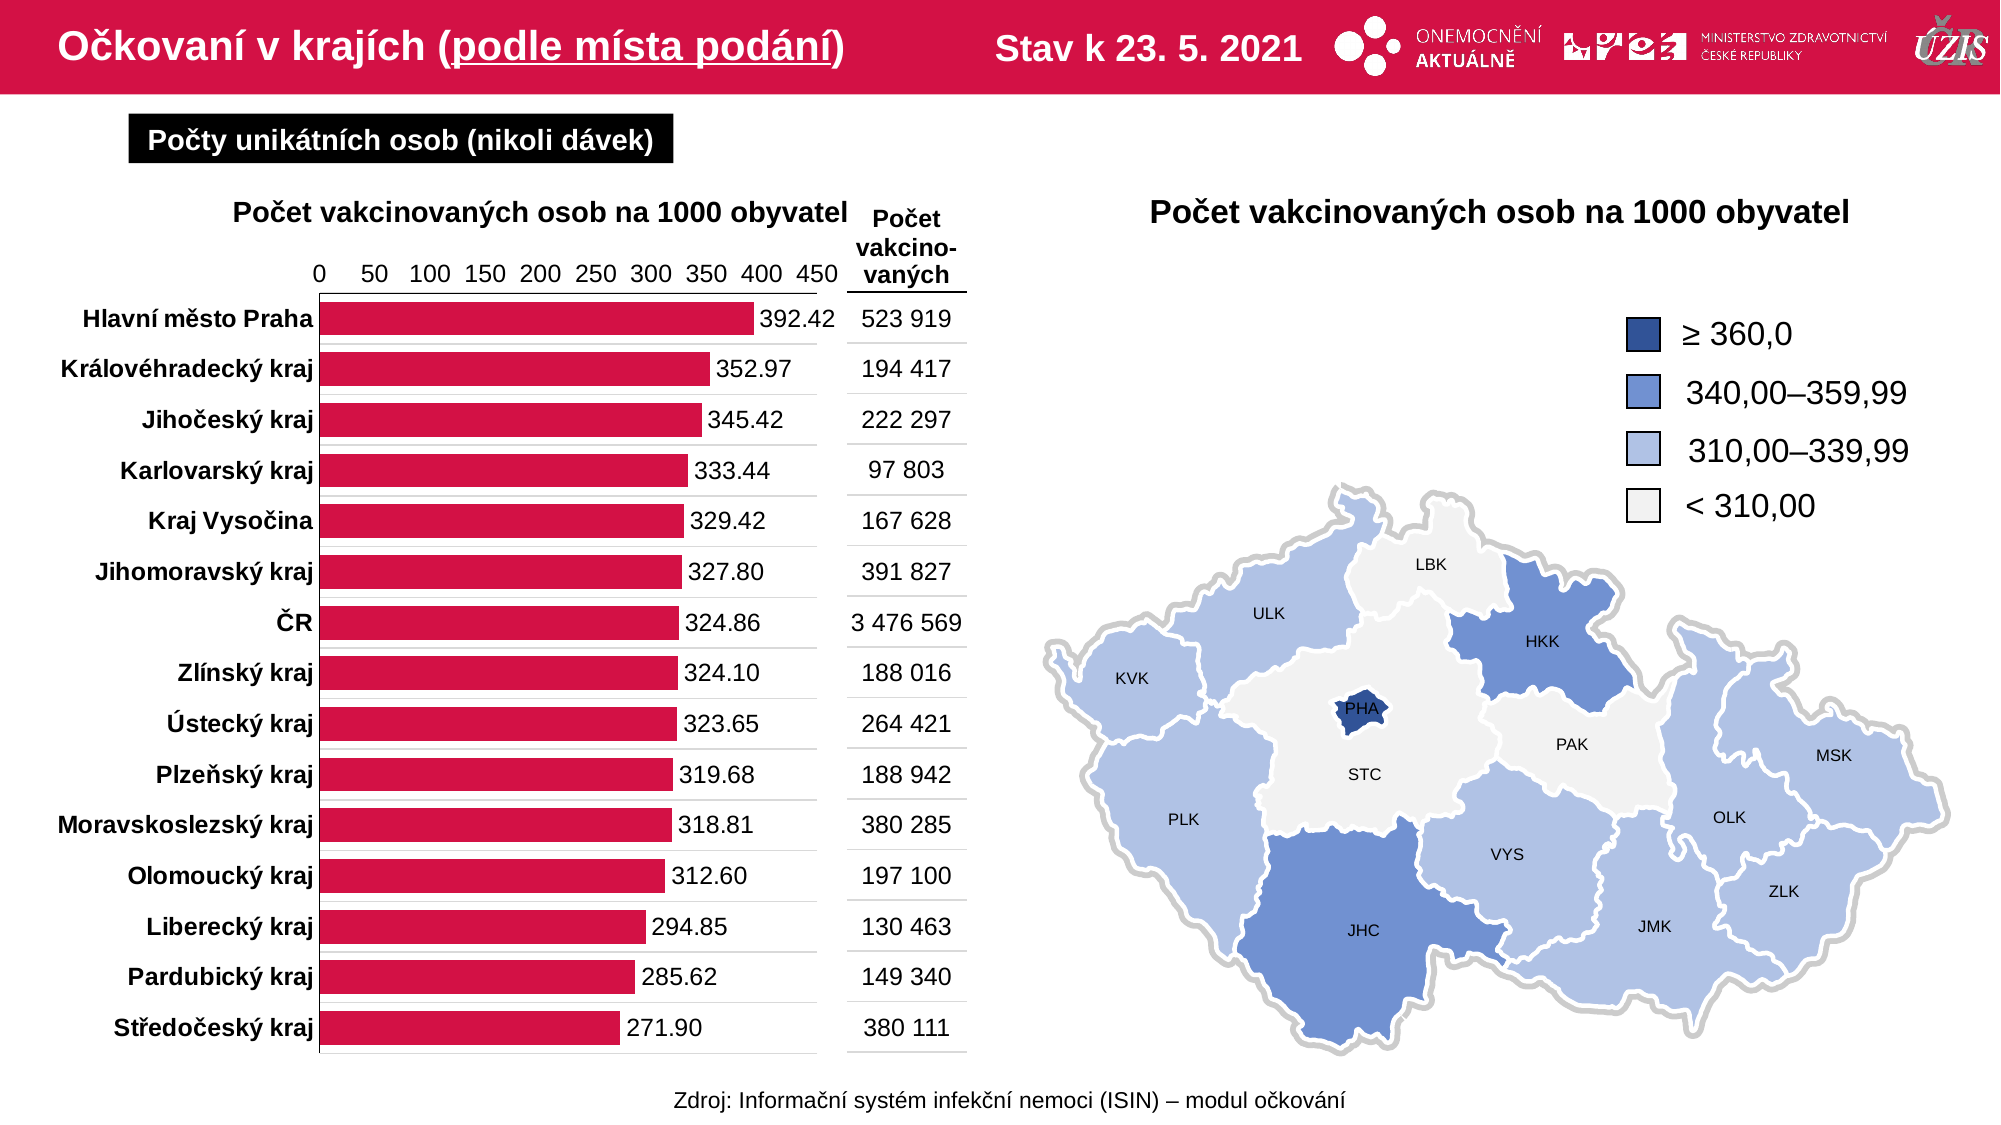

# Očkovaní v krajích (podle místa podání)
Stav k 23. 5. 2021
Počty unikátních osob (nikoli dávek)
Počet vakcinovaných osob na 1000 obyvatel
Počet vakcinovaných osob na 1000 obyvatel
| Počet vakcino-vaných |
| --- |
| 523 919 |
| 194 417 |
| 222 297 |
| 97 803 |
| 167 628 |
| 391 827 |
| 3 476 569 |
| 188 016 |
| 264 421 |
| 188 942 |
| 380 285 |
| 197 100 |
| 130 463 |
| 149 340 |
| 380 111 |

### Chart

| Category | počet na 1000 |
|---|---|
| Hlavní město Praha | 392.4239973 |
| Královéhradecký kraj | 352.9701182 |
| Jihočeský kraj | 345.4225073 |
| Karlovarský kraj | 333.4447054 |
| Kraj Vysočina | 329.4238796 |
| Jihomoravský kraj | 327.799004 |
| ČR | 324.8590398 |
| Zlínský kraj | 324.0990211 |
| Ústecký kraj | 323.6471302 |
| Plzeňský kraj | 319.6766383 |
| Moravskoslezský kraj | 318.8079817 |
| Olomoucký kraj | 312.598133 |
| Liberecký kraj | 294.8476302 |
| Pardubický kraj | 285.6235751 |
| Středočeský kraj | 271.8968639 |
≥ 360,0

340,00–359,99

310,00–339,99

< 310,00

LBK

ULK

HKK

KVK

PHA

PAK
MSK

STC
OLK

PLK

VYS
ZLK
JMK
JHC
Zdroj: Informační systém infekční nemoci (ISIN) – modul očkování